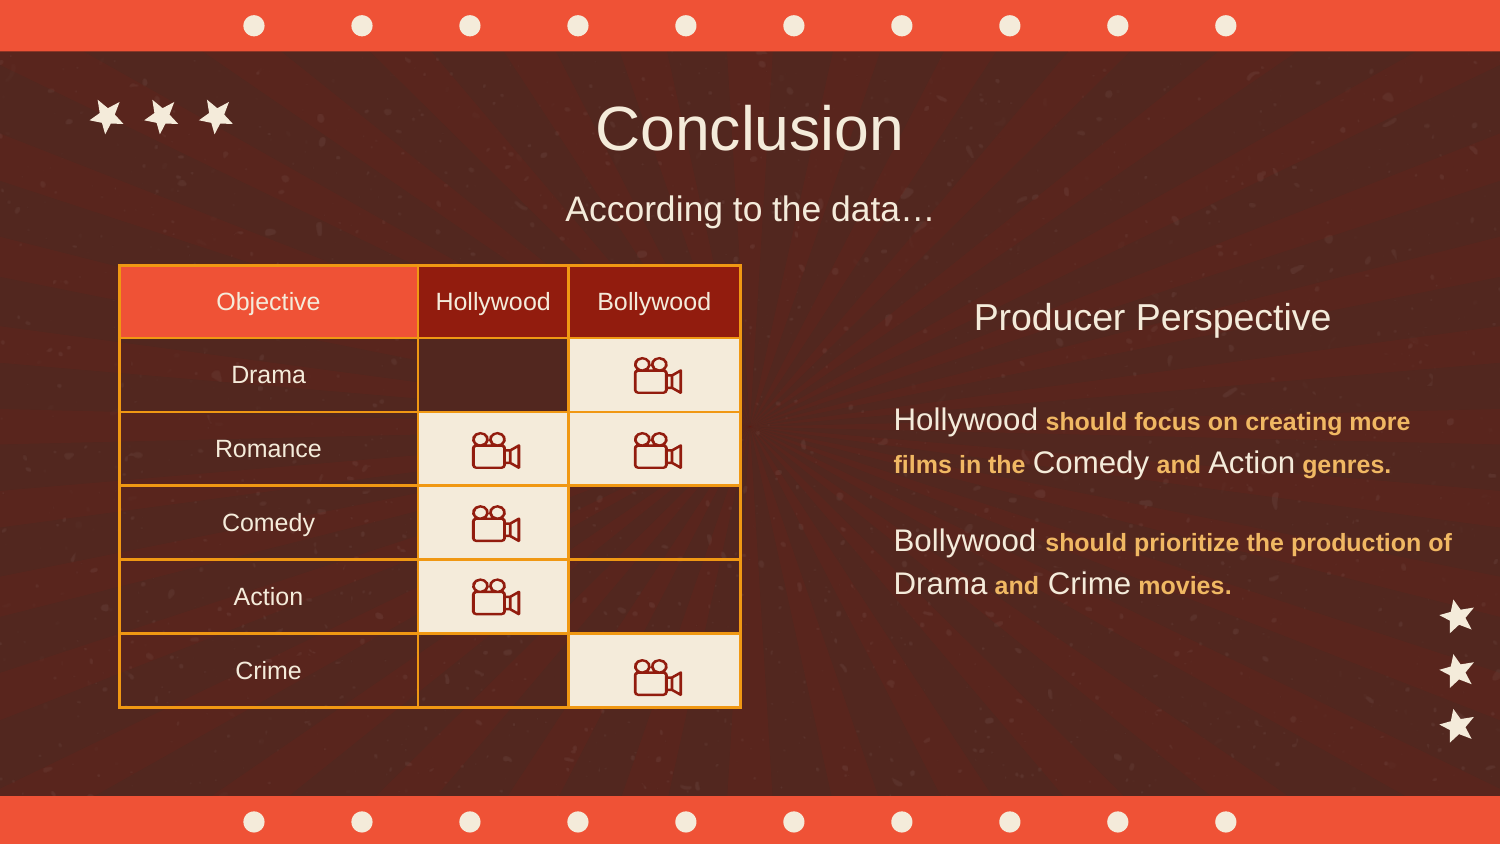

# Conclusion

According to the data…
| Objective | Hollywood | Bollywood |
| --- | --- | --- |
| Drama |  |  |
| Romance |  |  |
| Comedy |  |  |
| Action |  |  |
| Crime |  |  |
Producer Perspective

Hollywood should focus on creating more films in the Comedy and Action genres.

Bollywood should prioritize the production of Drama and Crime movies.